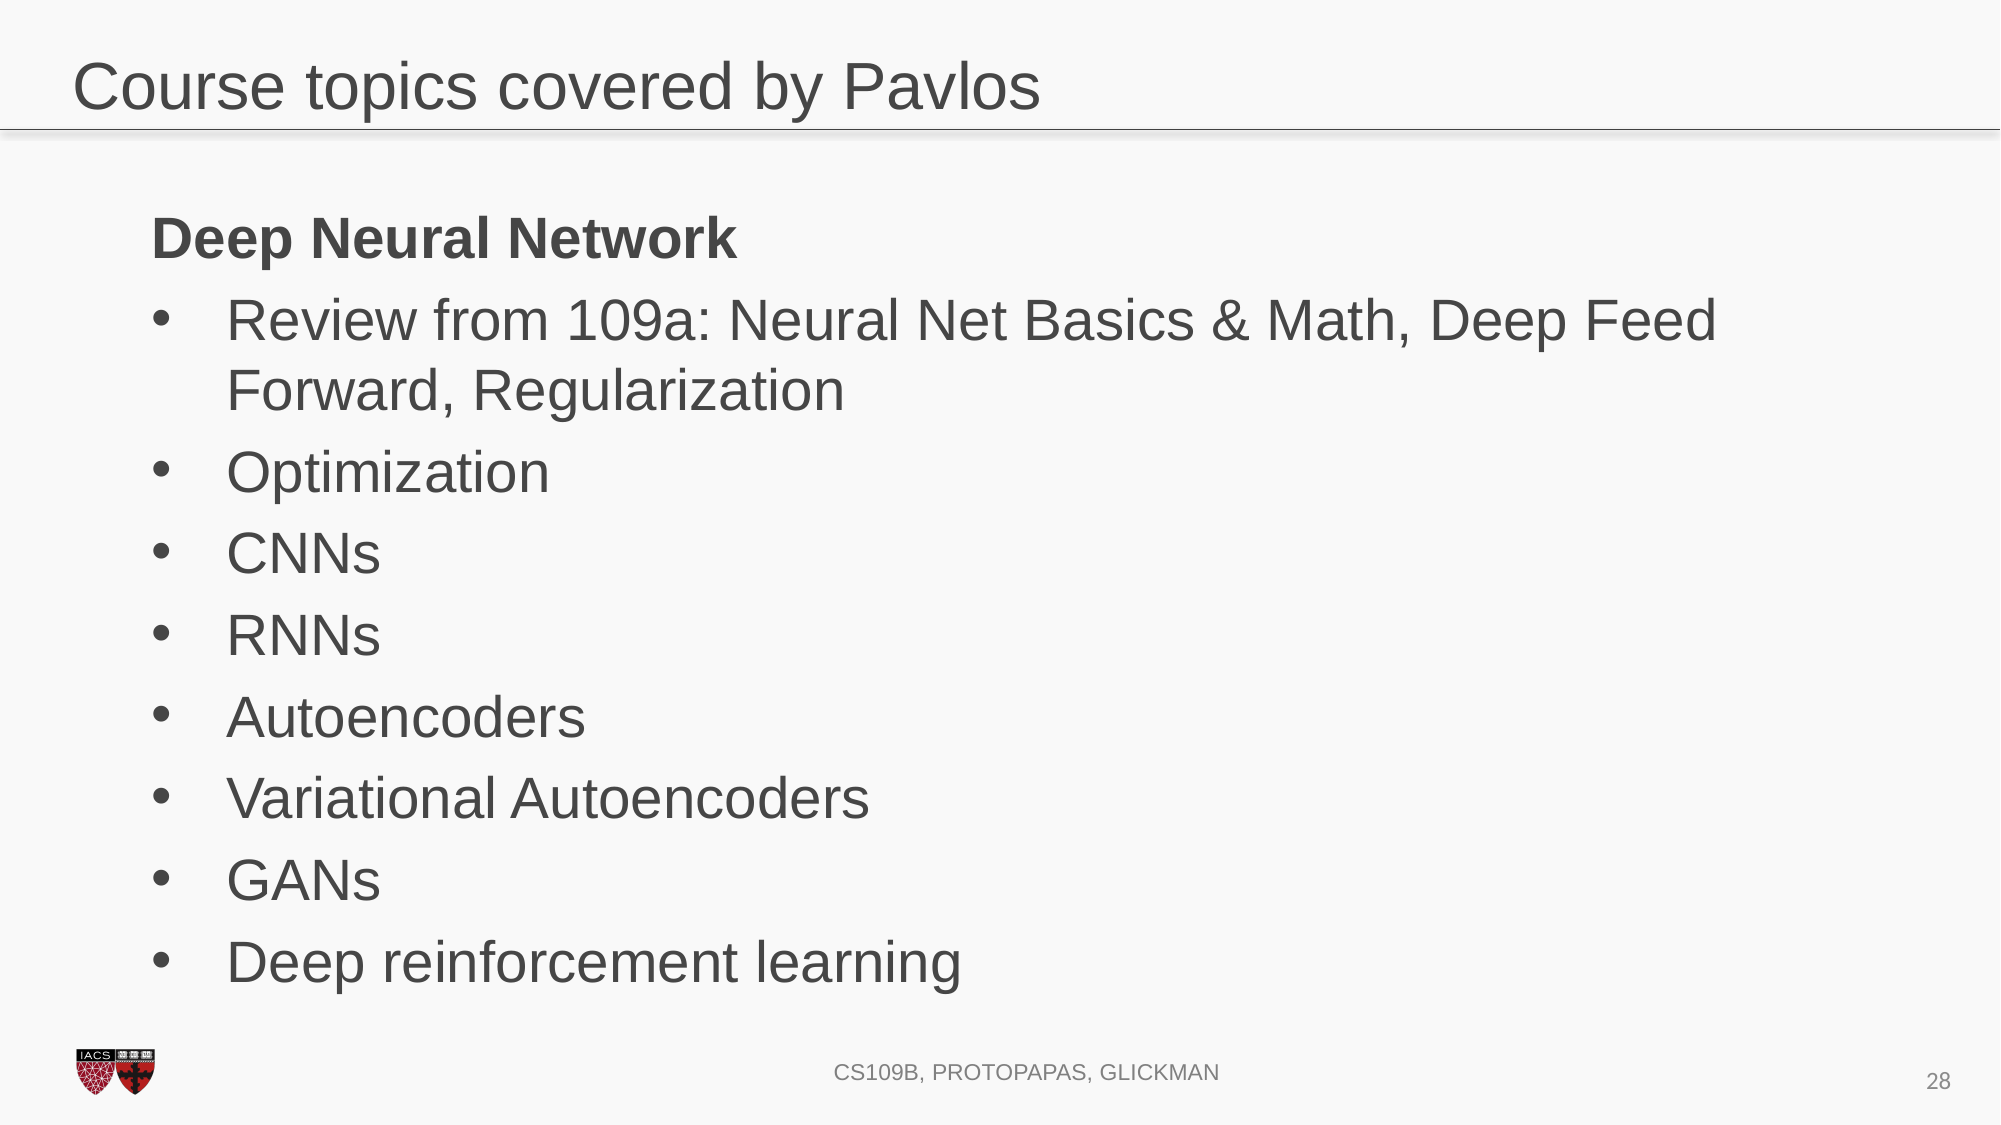

# Course topics covered by Pavlos
Deep Neural Network
Review from 109a: Neural Net Basics & Math, Deep Feed Forward, Regularization
Optimization
CNNs
RNNs
Autoencoders
Variational Autoencoders
GANs
Deep reinforcement learning

28